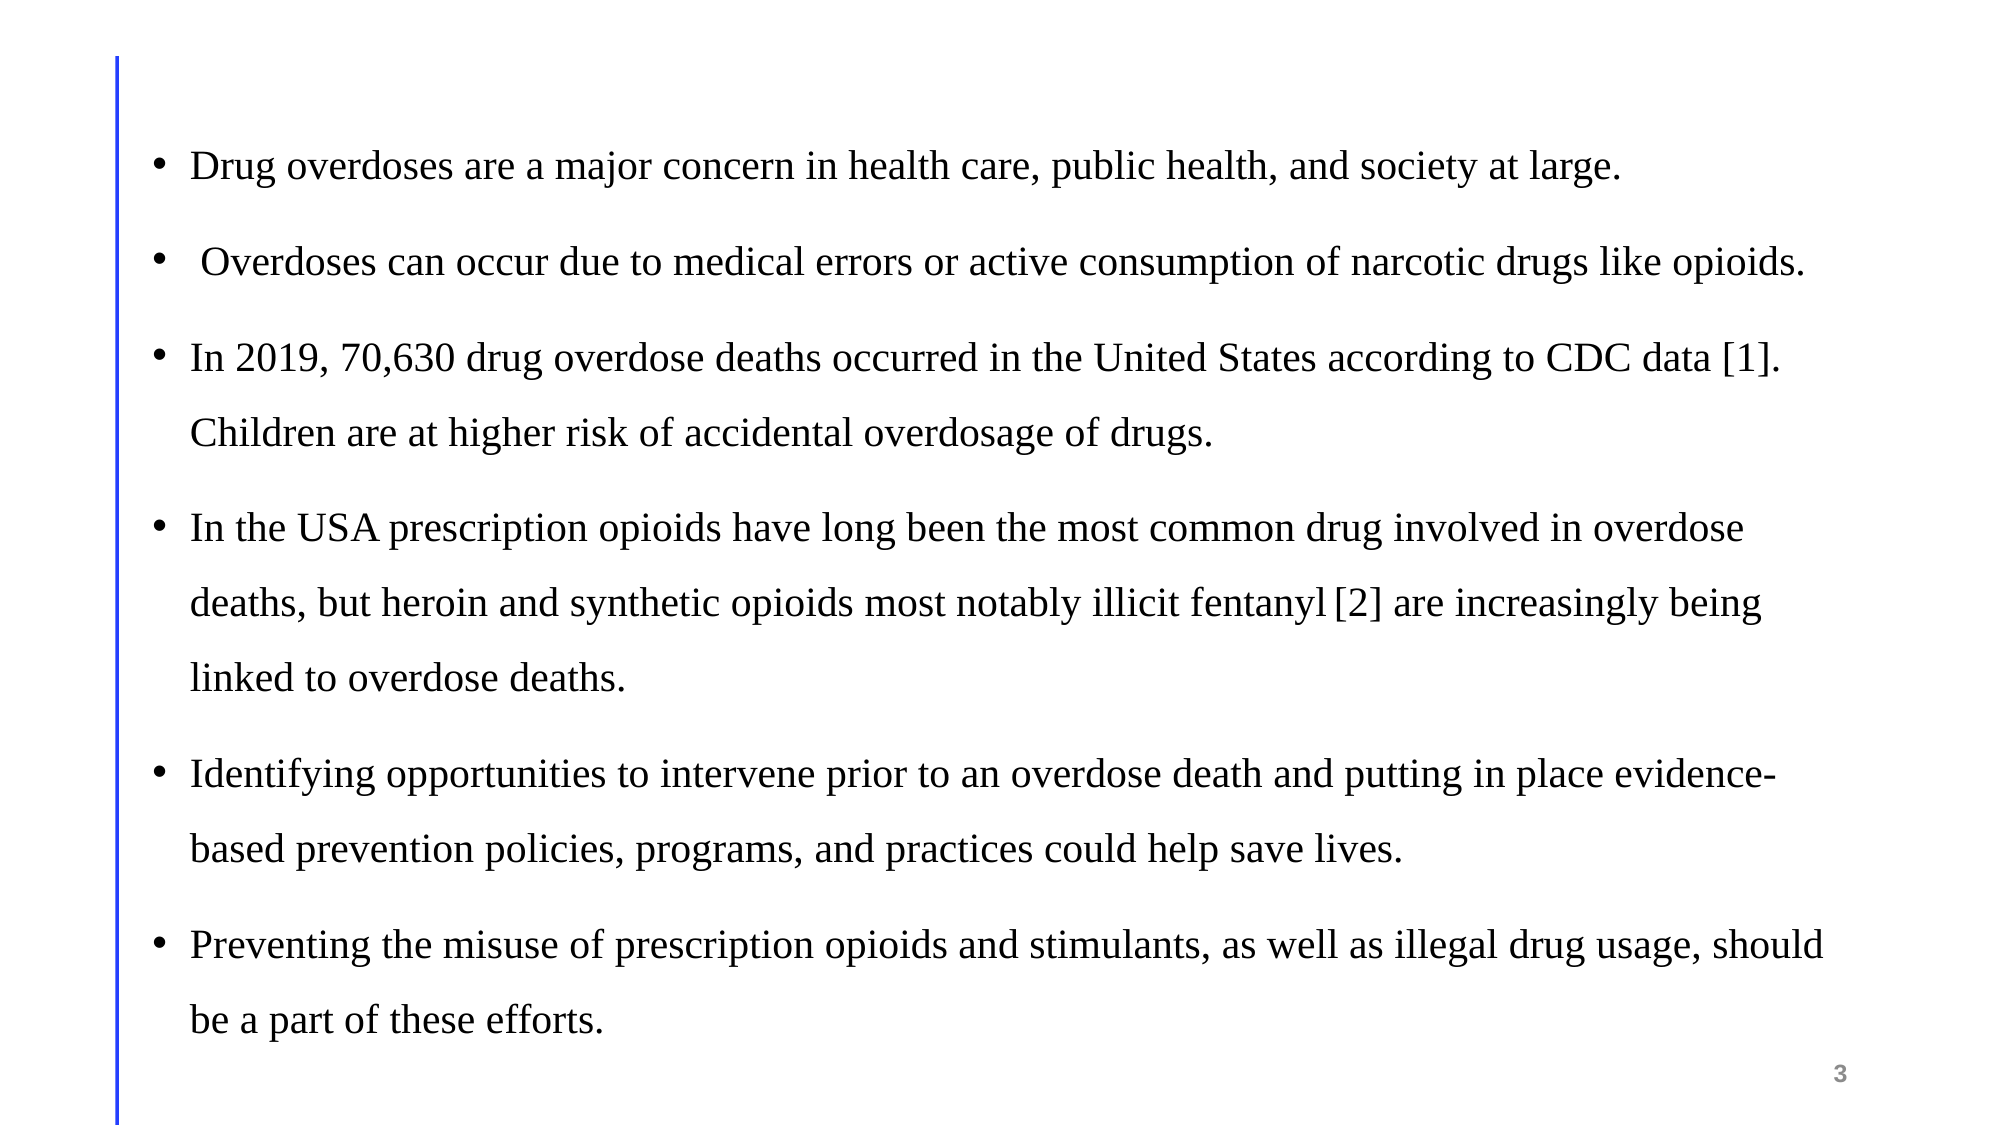

Drug overdoses are a major concern in health care, public health, and society at large.
 Overdoses can occur due to medical errors or active consumption of narcotic drugs like opioids.
In 2019, 70,630 drug overdose deaths occurred in the United States according to CDC data [1]. Children are at higher risk of accidental overdosage of drugs.
In the USA prescription opioids have long been the most common drug involved in overdose deaths, but heroin and synthetic opioids most notably illicit fentanyl [2] are increasingly being linked to overdose deaths.
Identifying opportunities to intervene prior to an overdose death and putting in place evidence-based prevention policies, programs, and practices could help save lives.
Preventing the misuse of prescription opioids and stimulants, as well as illegal drug usage, should be a part of these efforts.

3